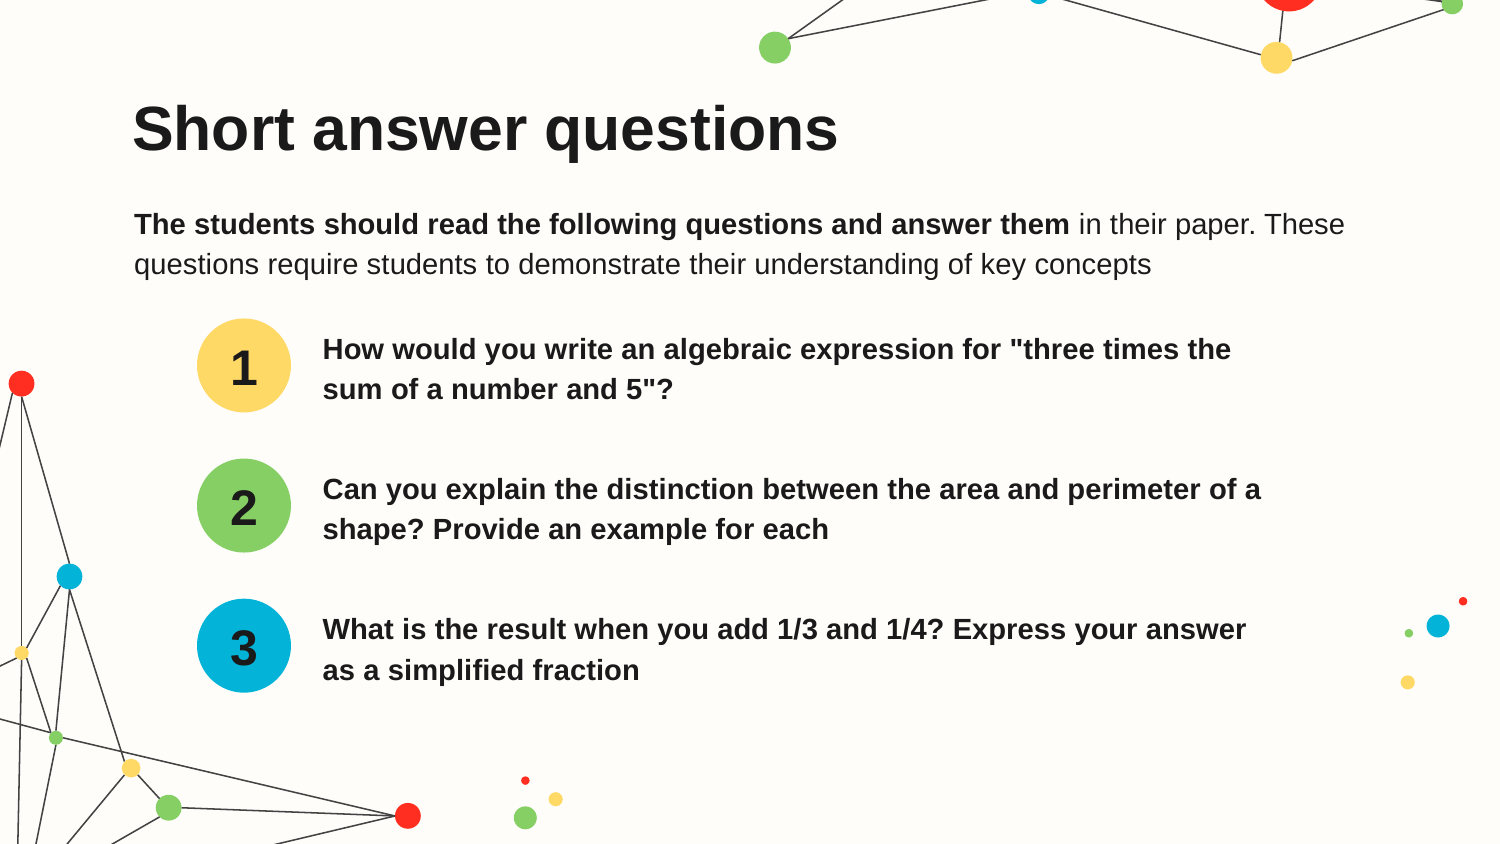

# Short answer questions
The students should read the following questions and answer them in their paper. These questions require students to demonstrate their understanding of key concepts

How would you write an algebraic expression for "three times the sum of a number and 5"?
1

Can you explain the distinction between the area and perimeter of a shape? Provide an example for each
2

What is the result when you add 1/3 and 1/4? Express your answer as a simplified fraction
3